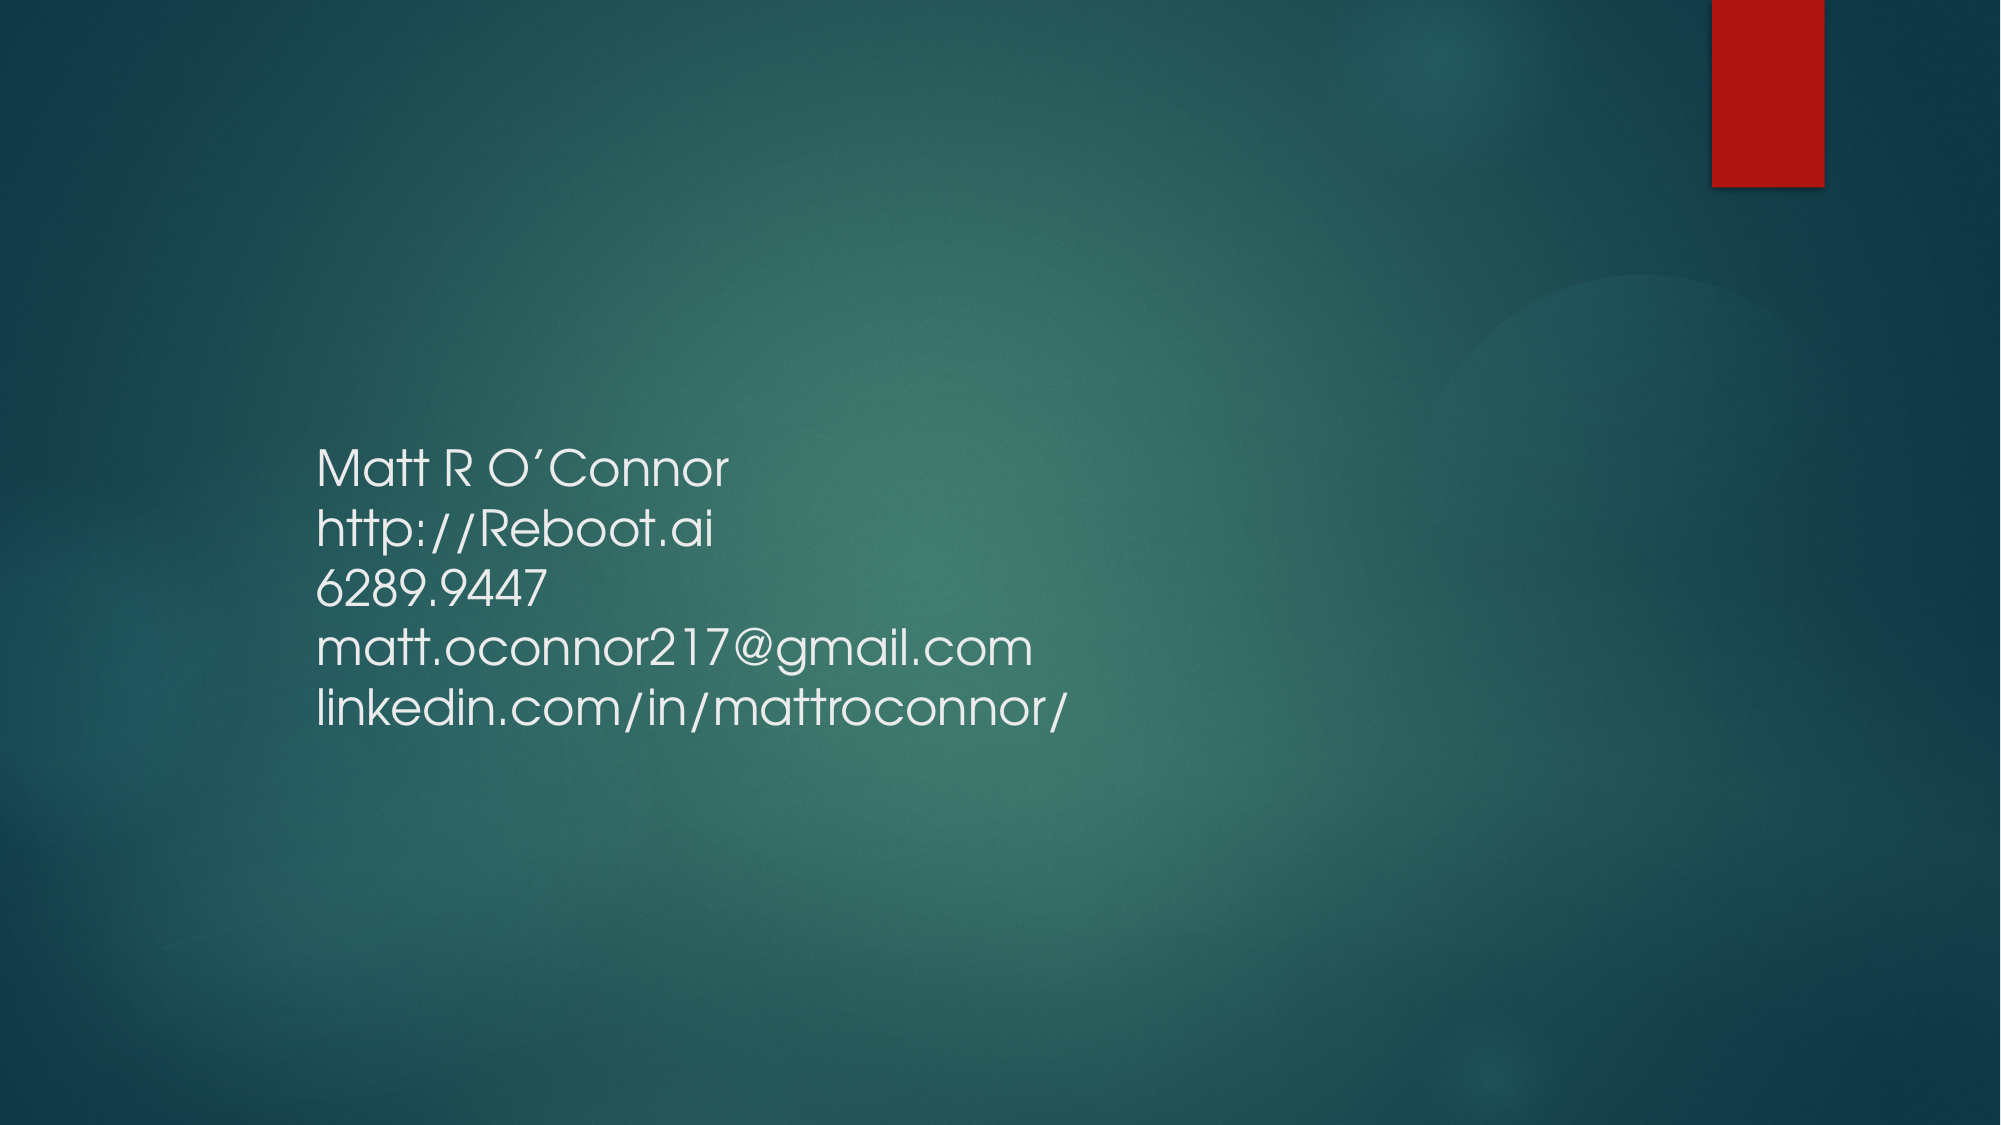

# Matt R O’Connor http://Reboot.ai 6289.9447 matt.oconnor217@gmail.com linkedin.com/in/mattroconnor/